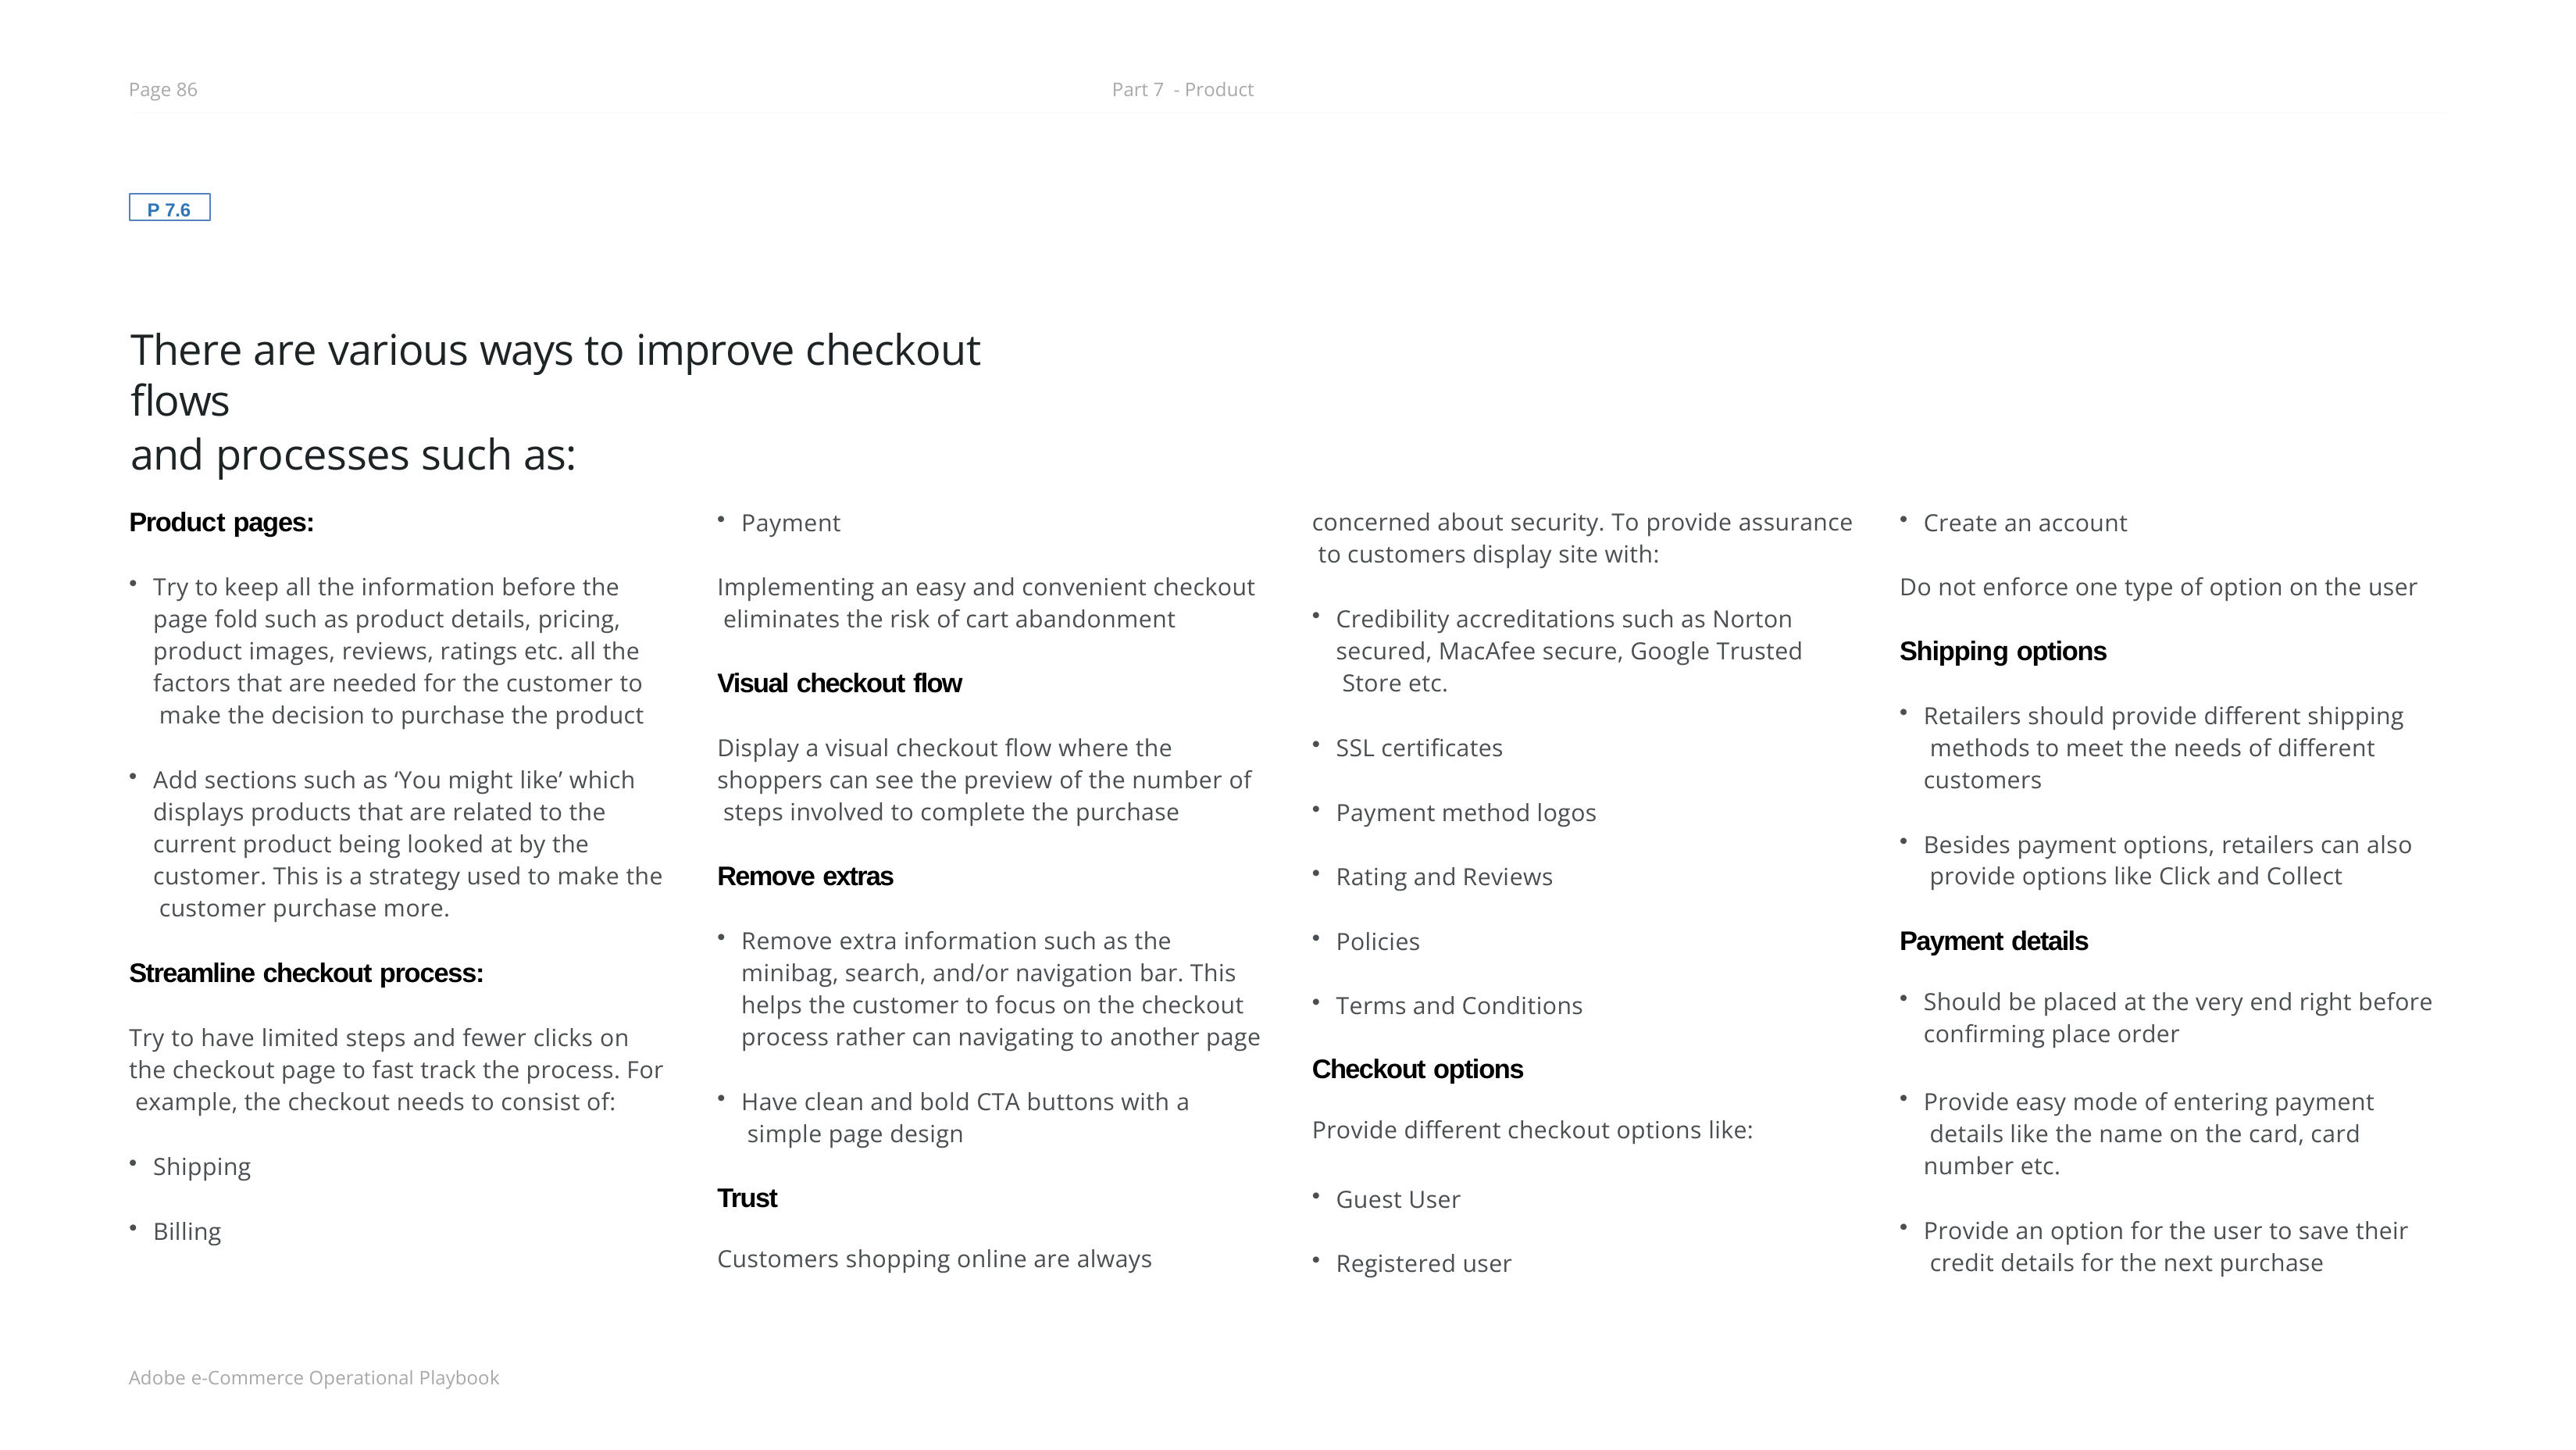

Page 86
Part 7 - Product
P 7.6
There are various ways to improve checkout flows
and processes such as:
concerned about security. To provide assurance  to customers display site with:
Product pages:
Payment
Create an account
Try to keep all the information before the  page fold such as product details, pricing,  product images, reviews, ratings etc. all the  factors that are needed for the customer to  make the decision to purchase the product
Implementing an easy and convenient checkout  eliminates the risk of cart abandonment
Do not enforce one type of option on the user
Credibility accreditations such as Norton  secured, MacAfee secure, Google Trusted  Store etc.
Shipping options
Visual checkout flow
Retailers should provide different shipping  methods to meet the needs of different  customers
Display a visual checkout flow where the  shoppers can see the preview of the number of  steps involved to complete the purchase
SSL certificates
Add sections such as ‘You might like’ which  displays products that are related to the  current product being looked at by the  customer. This is a strategy used to make the  customer purchase more.
Payment method logos
Besides payment options, retailers can also  provide options like Click and Collect
Remove extras
Remove extra information such as the  minibag, search, and/or navigation bar. This  helps the customer to focus on the checkout  process rather can navigating to another page
Rating and Reviews
Payment details

Should be placed at the very end right before
confirming place order
Policies
Streamline checkout process:
Terms and Conditions
Try to have limited steps and fewer clicks on  the checkout page to fast track the process. For  example, the checkout needs to consist of:
Checkout options

Provide different checkout options like:
Have clean and bold CTA buttons with a  simple page design
Provide easy mode of entering payment  details like the name on the card, card  number etc.
Shipping
Trust

Customers shopping online are always
Guest User
Provide an option for the user to save their  credit details for the next purchase
Billing
Registered user
Adobe e-Commerce Operational Playbook